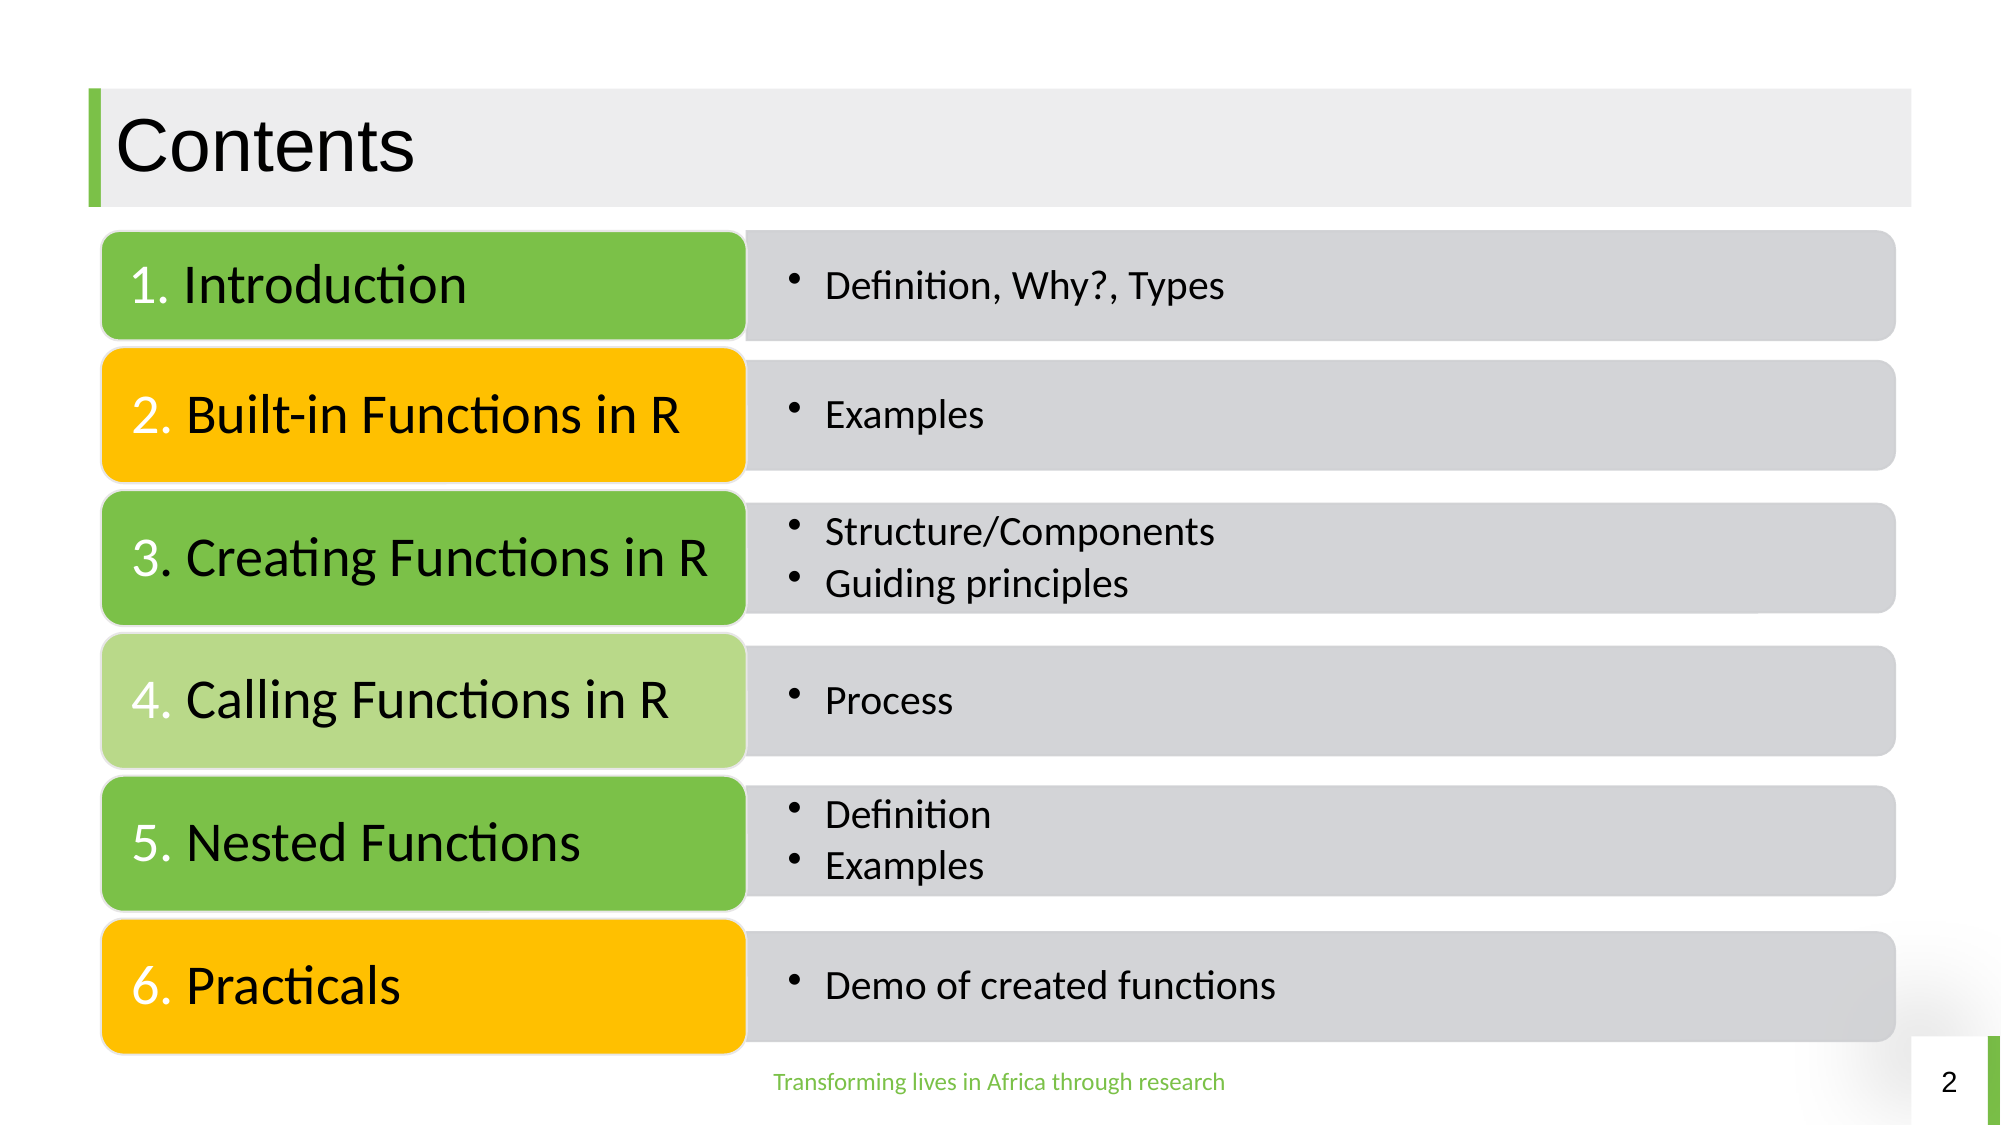

# Contents
Definition, Why?, Types
1. Introduction
Examples
2. Built-in Functions in R
Structure/Components
Guiding principles
3. Creating Functions in R
Process
4. Calling Functions in R
Definition
Examples
5. Nested Functions
Demo of created functions
6. Practicals
Transforming lives in Africa through research
2